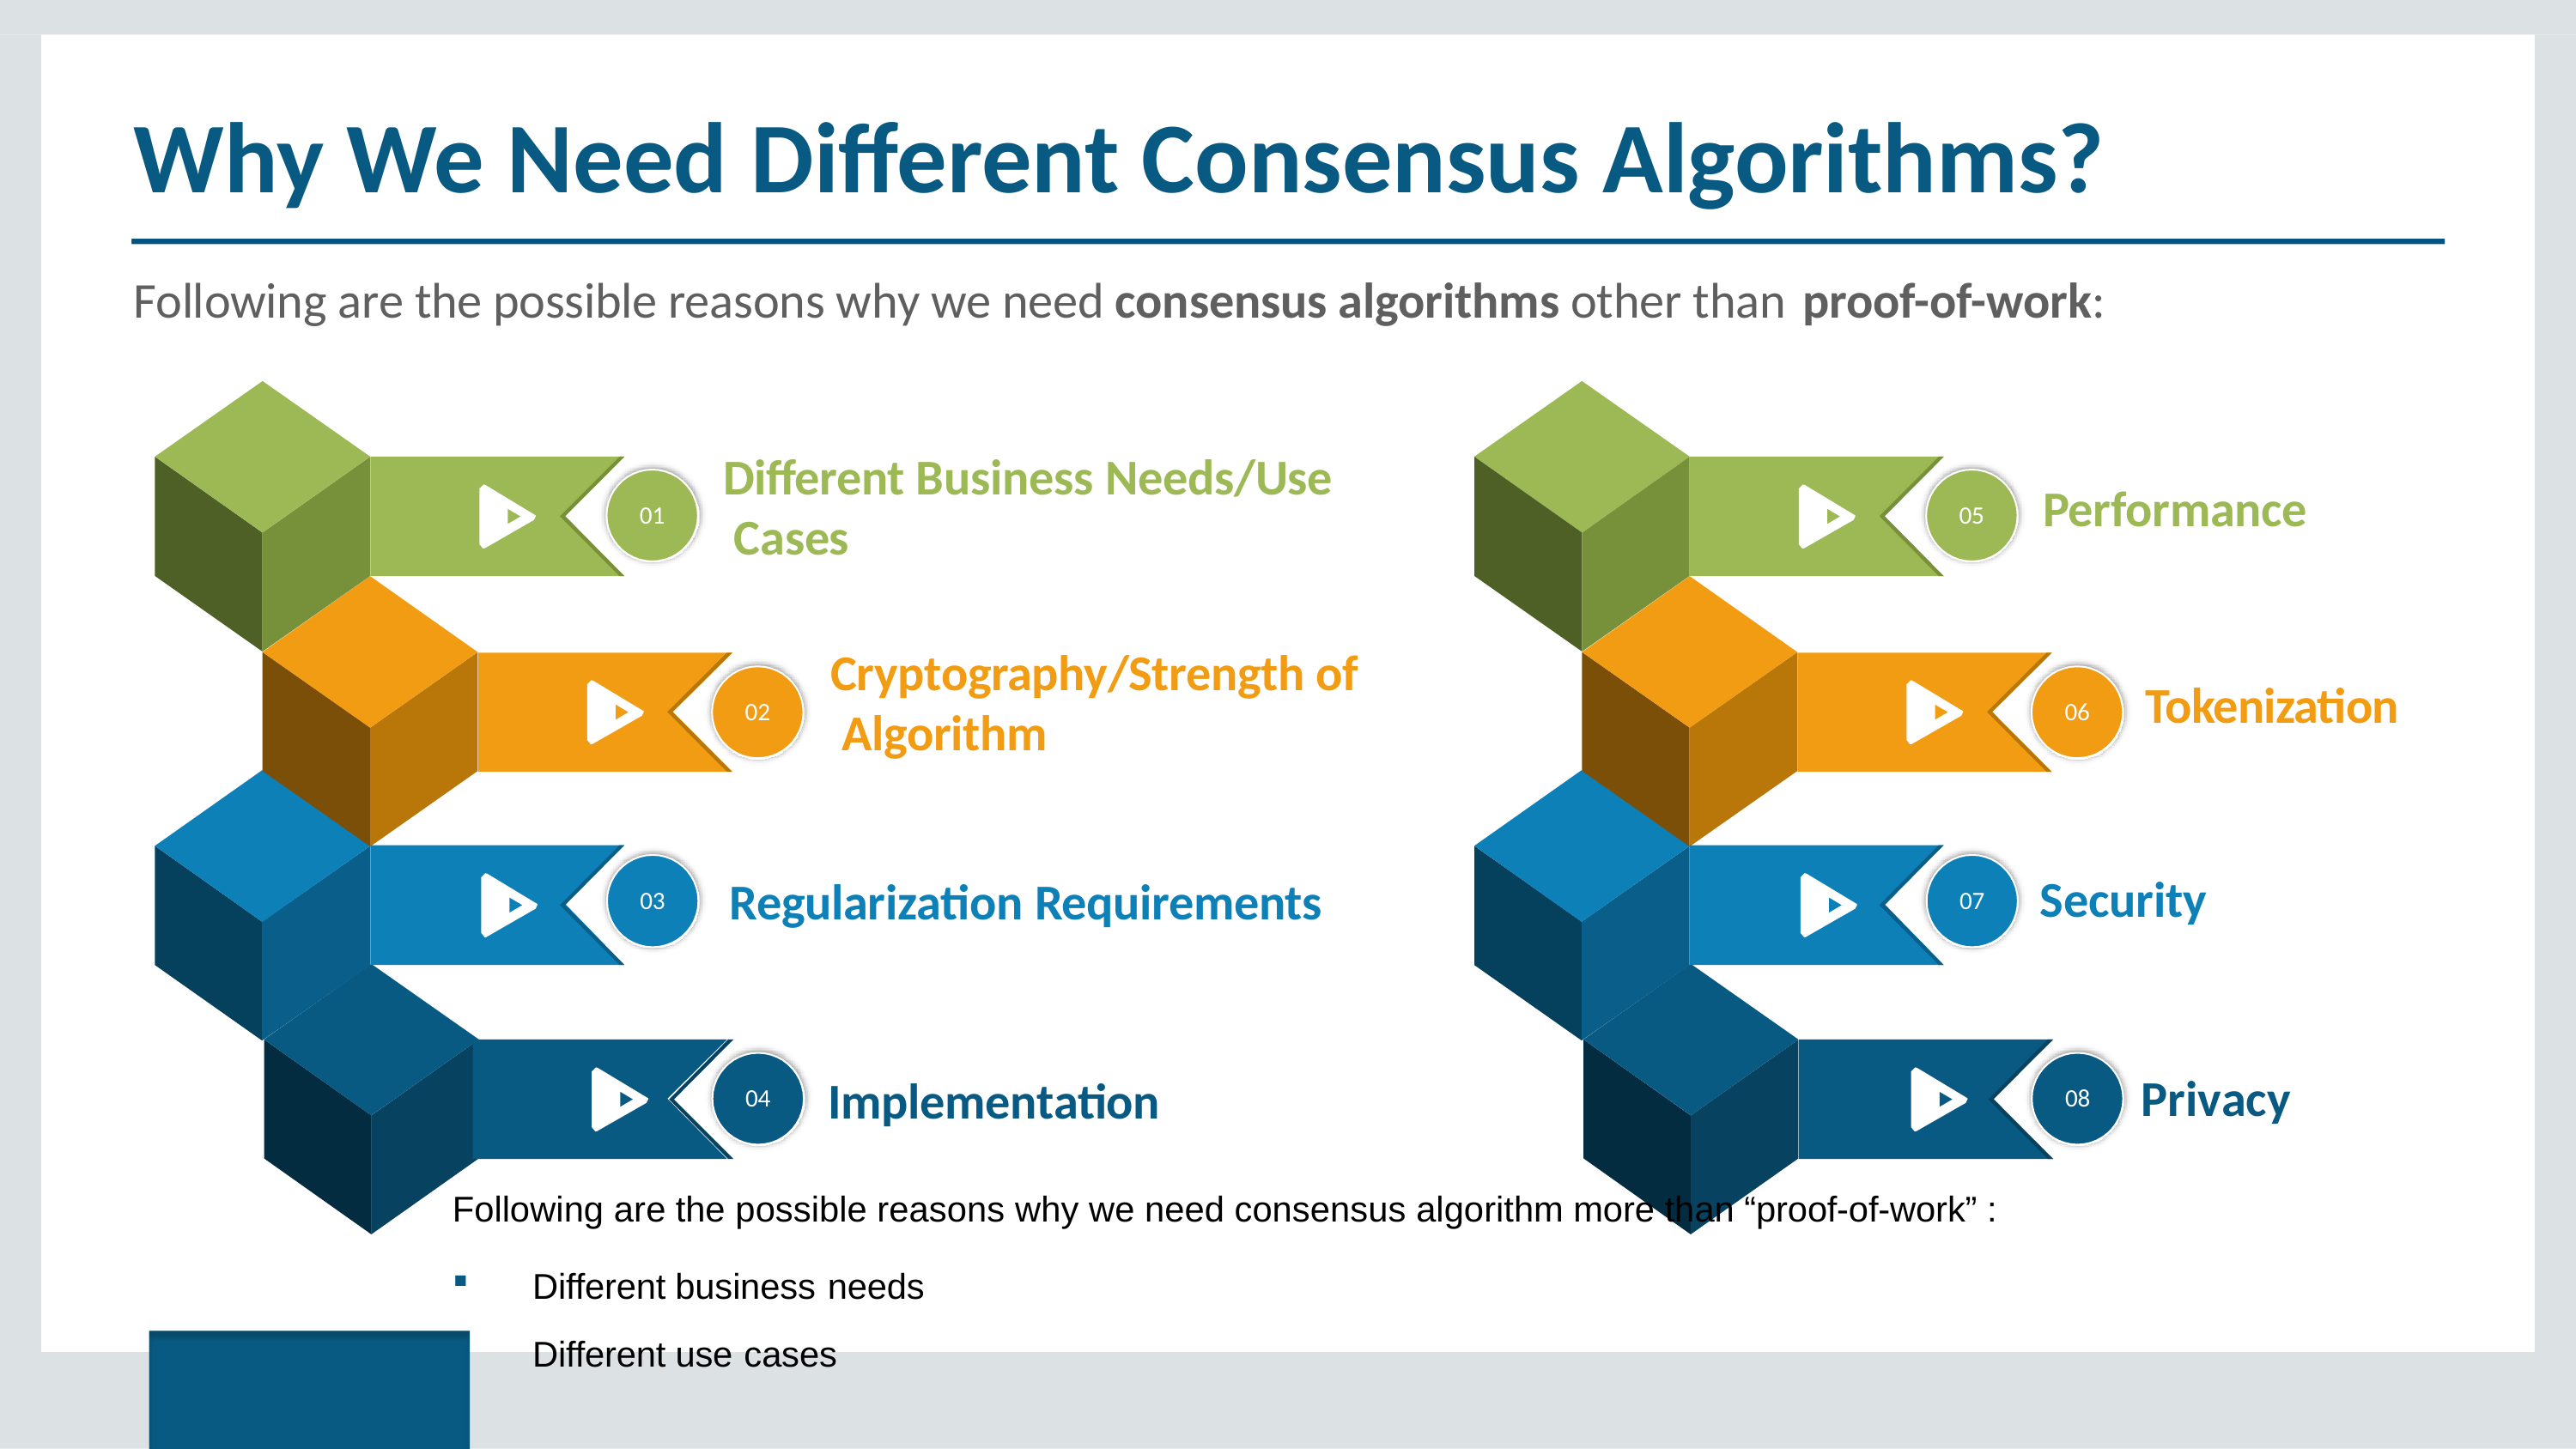

# Why We Need Different Consensus Algorithms?

Following are the possible reasons why we need consensus algorithms other than proof-of-work:

Different Business Needs/Use  Cases

Performance

01
05

Cryptography/Strength of  Algorithm

Tokenization

02
06

Security
Regularization Requirements

03
07

Privacy
Implementation

04
08

Following are the possible reasons why we need consensus algorithm more than “proof-of-work” :
Different business needs
Different use cases